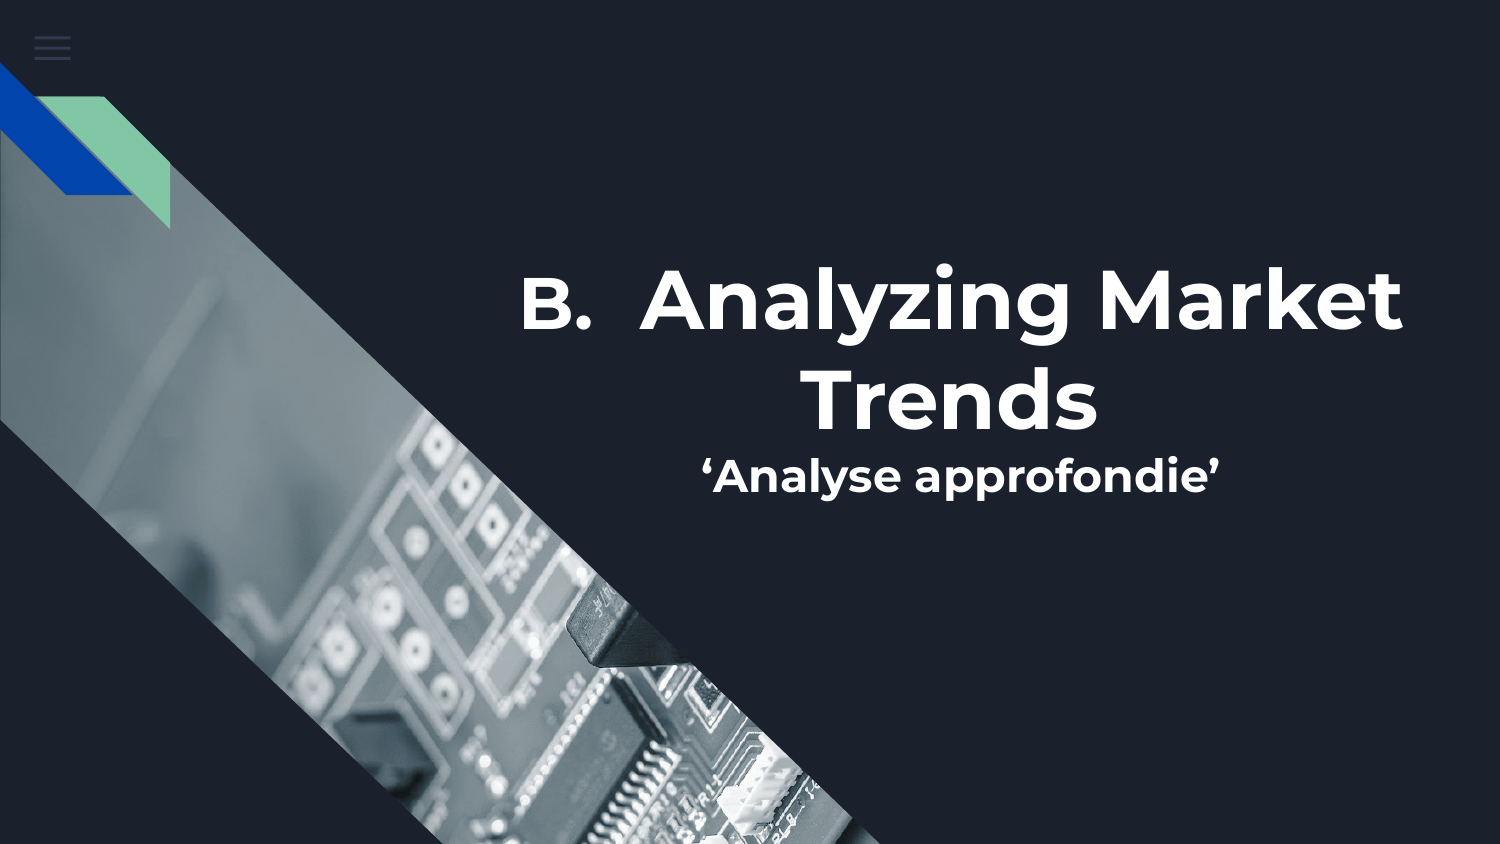

# B.  Analyzing Market Trends
‘Analyse approfondie’